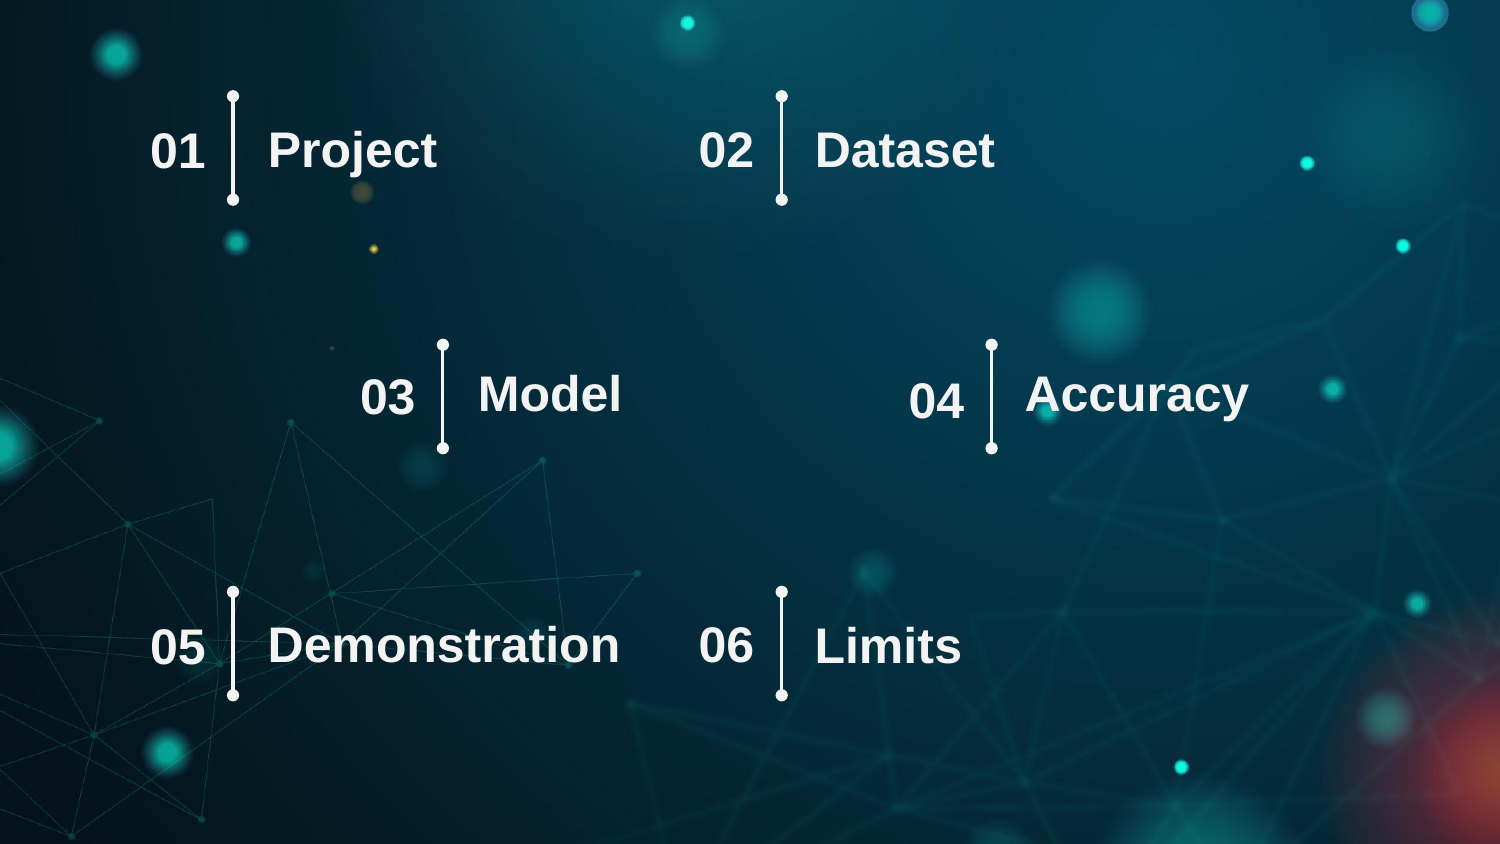

# Project
02
Dataset
01
Model
Accuracy
03
04
Demonstration
06
Limits
05